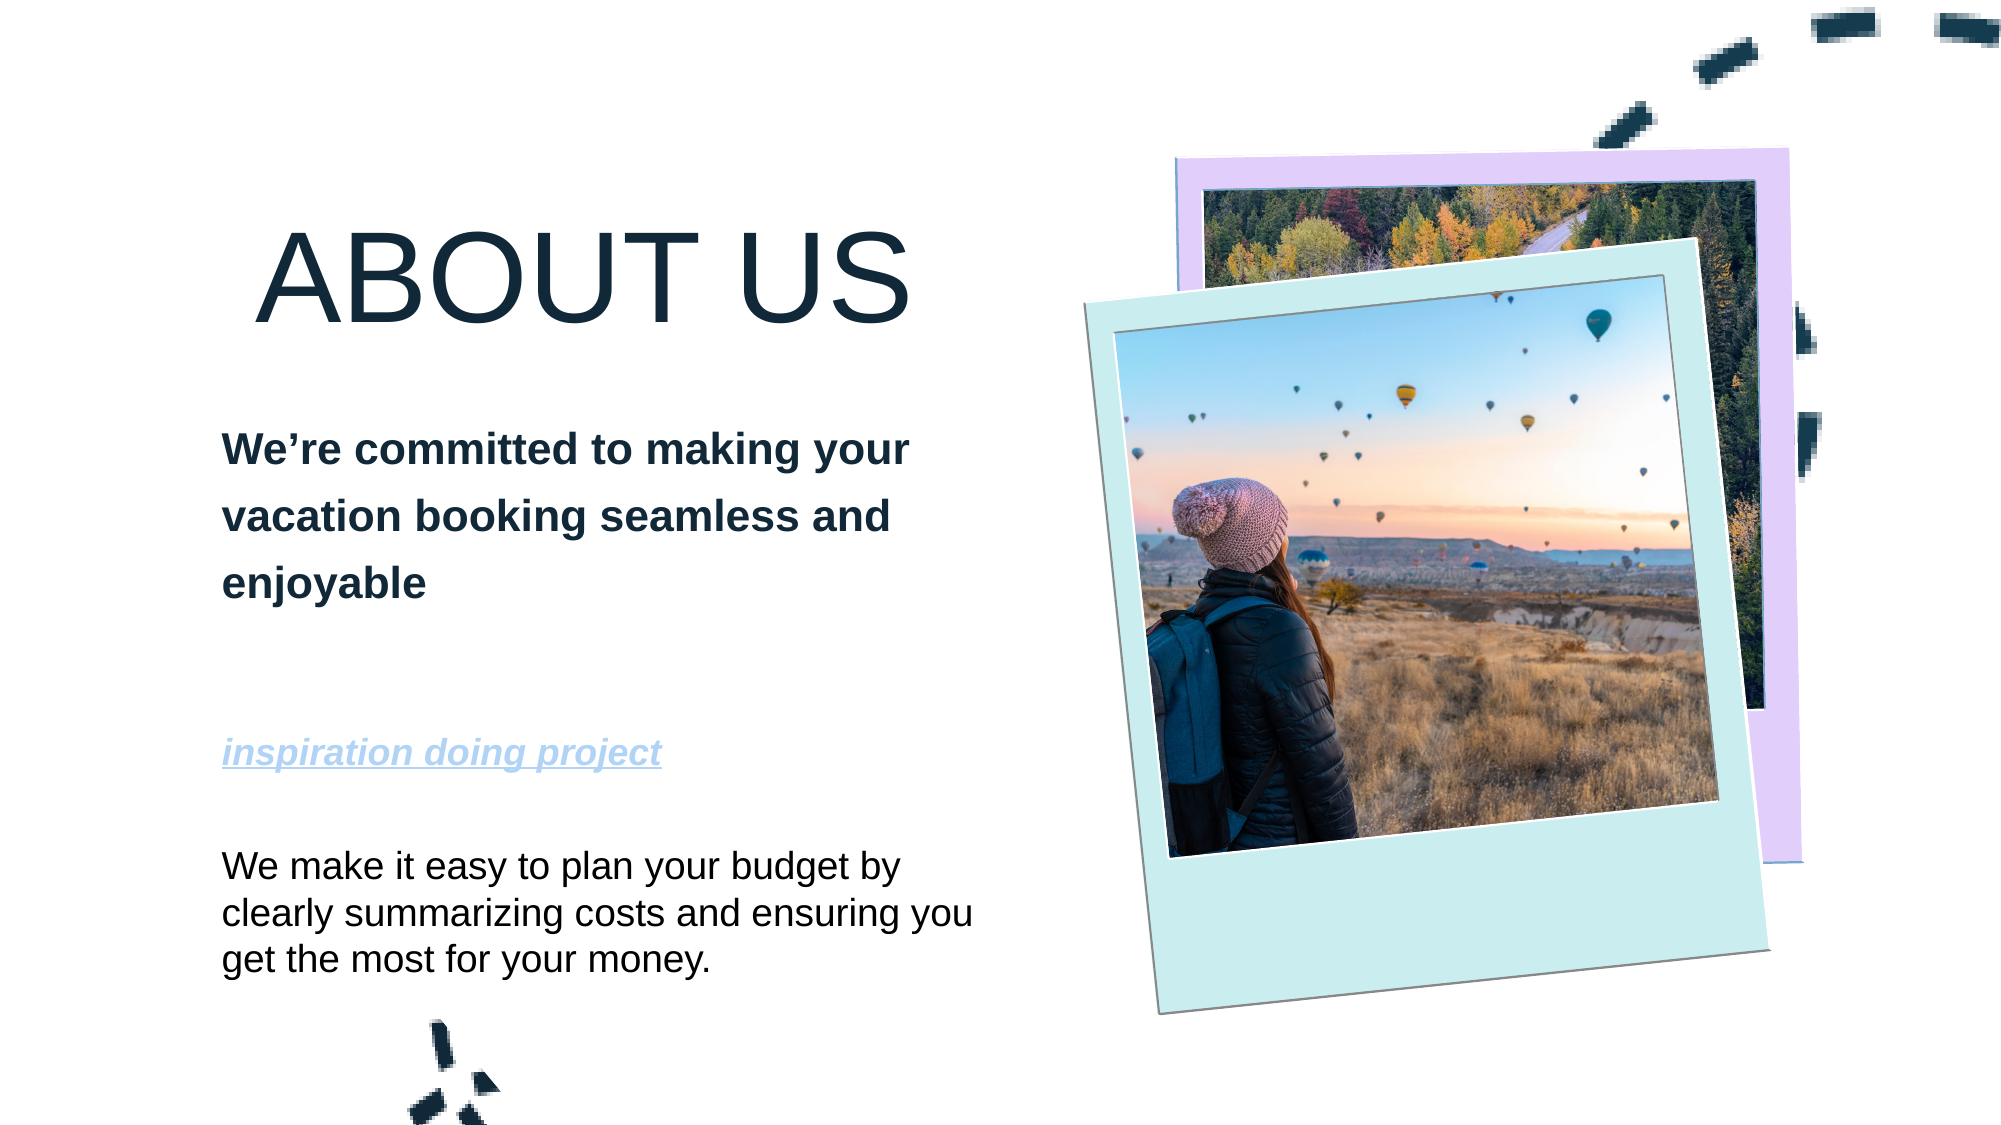

ABOUT US
We’re committed to making your vacation booking seamless and enjoyable
inspiration doing project
We make it easy to plan your budget by clearly summarizing costs and ensuring you get the most for your money.